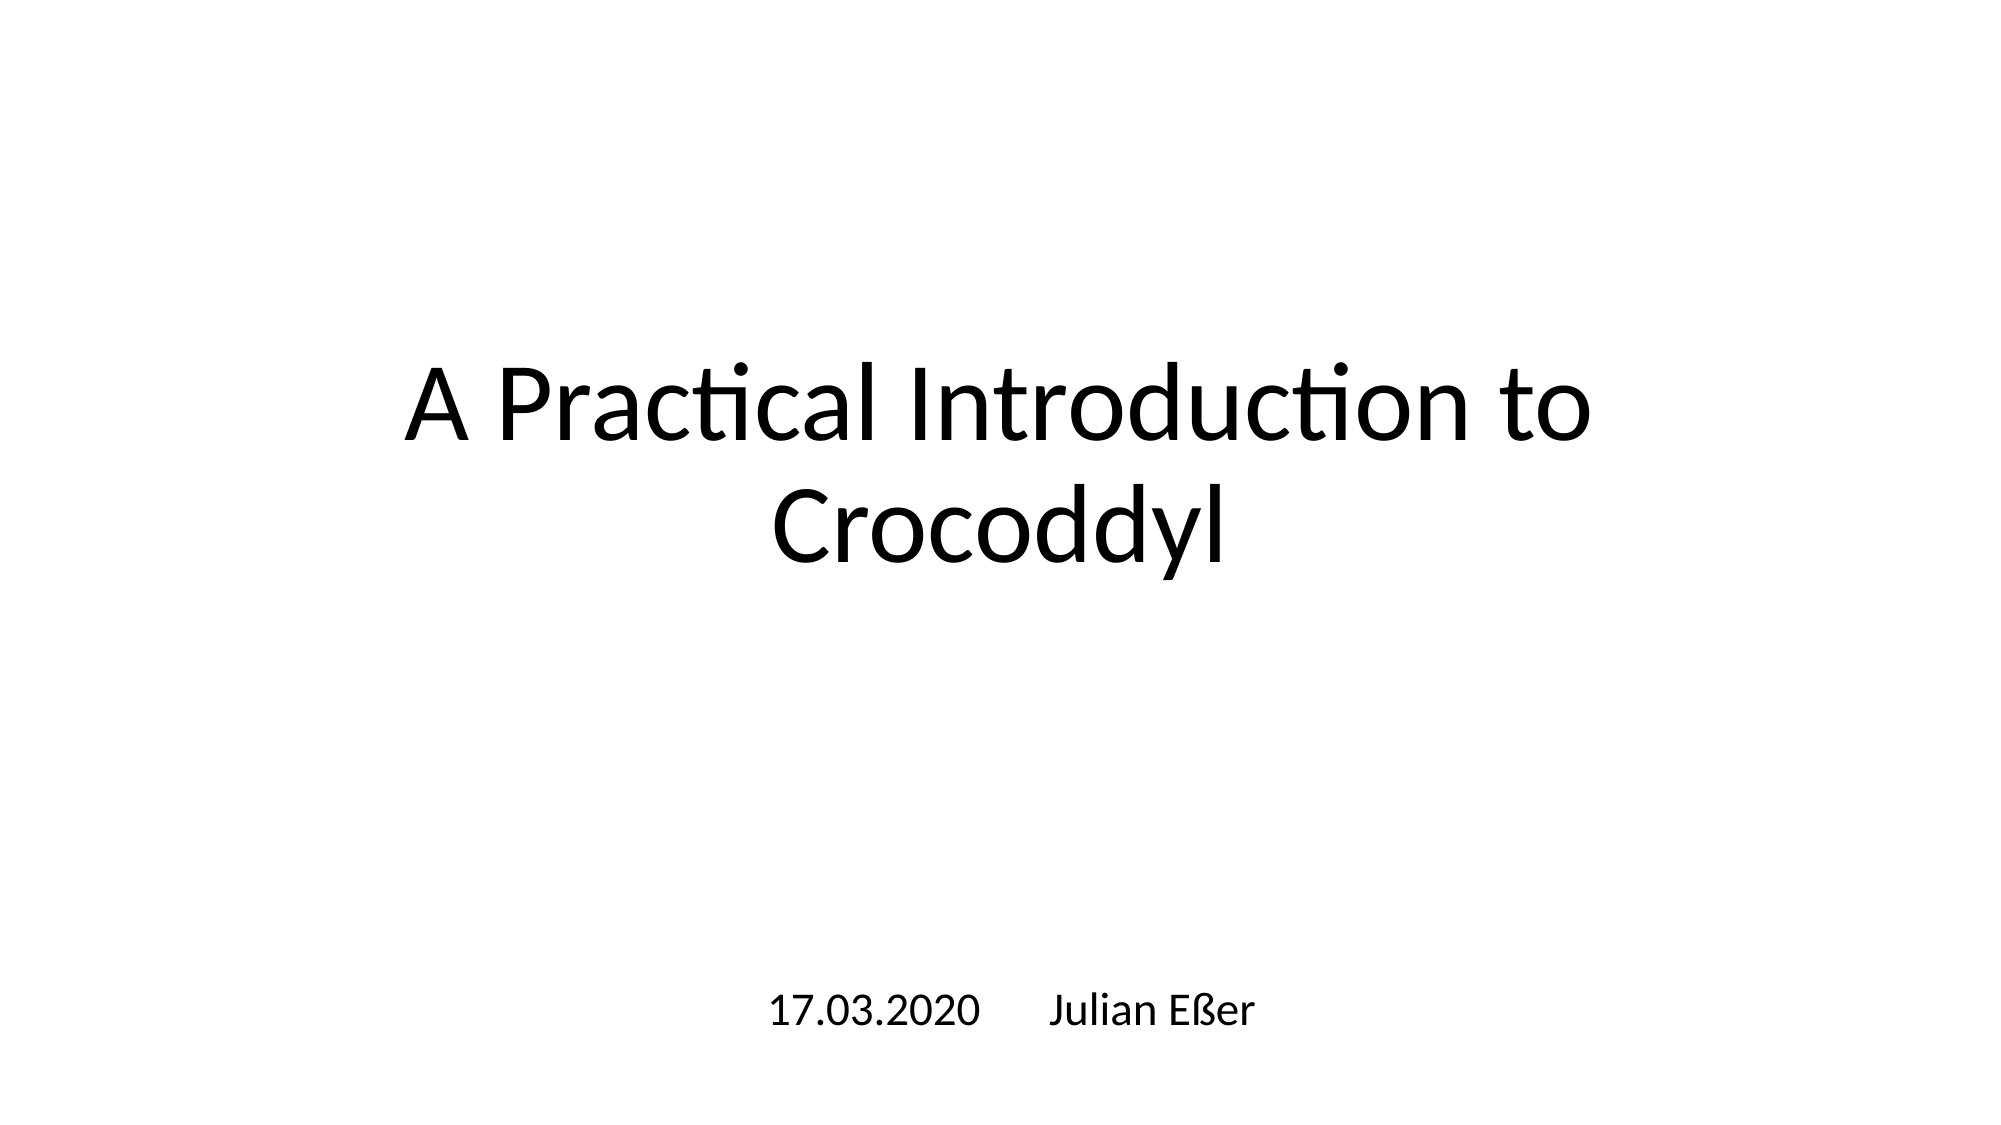

# A Practical Introduction to Crocoddyl

17.03.2020 						Julian Eßer